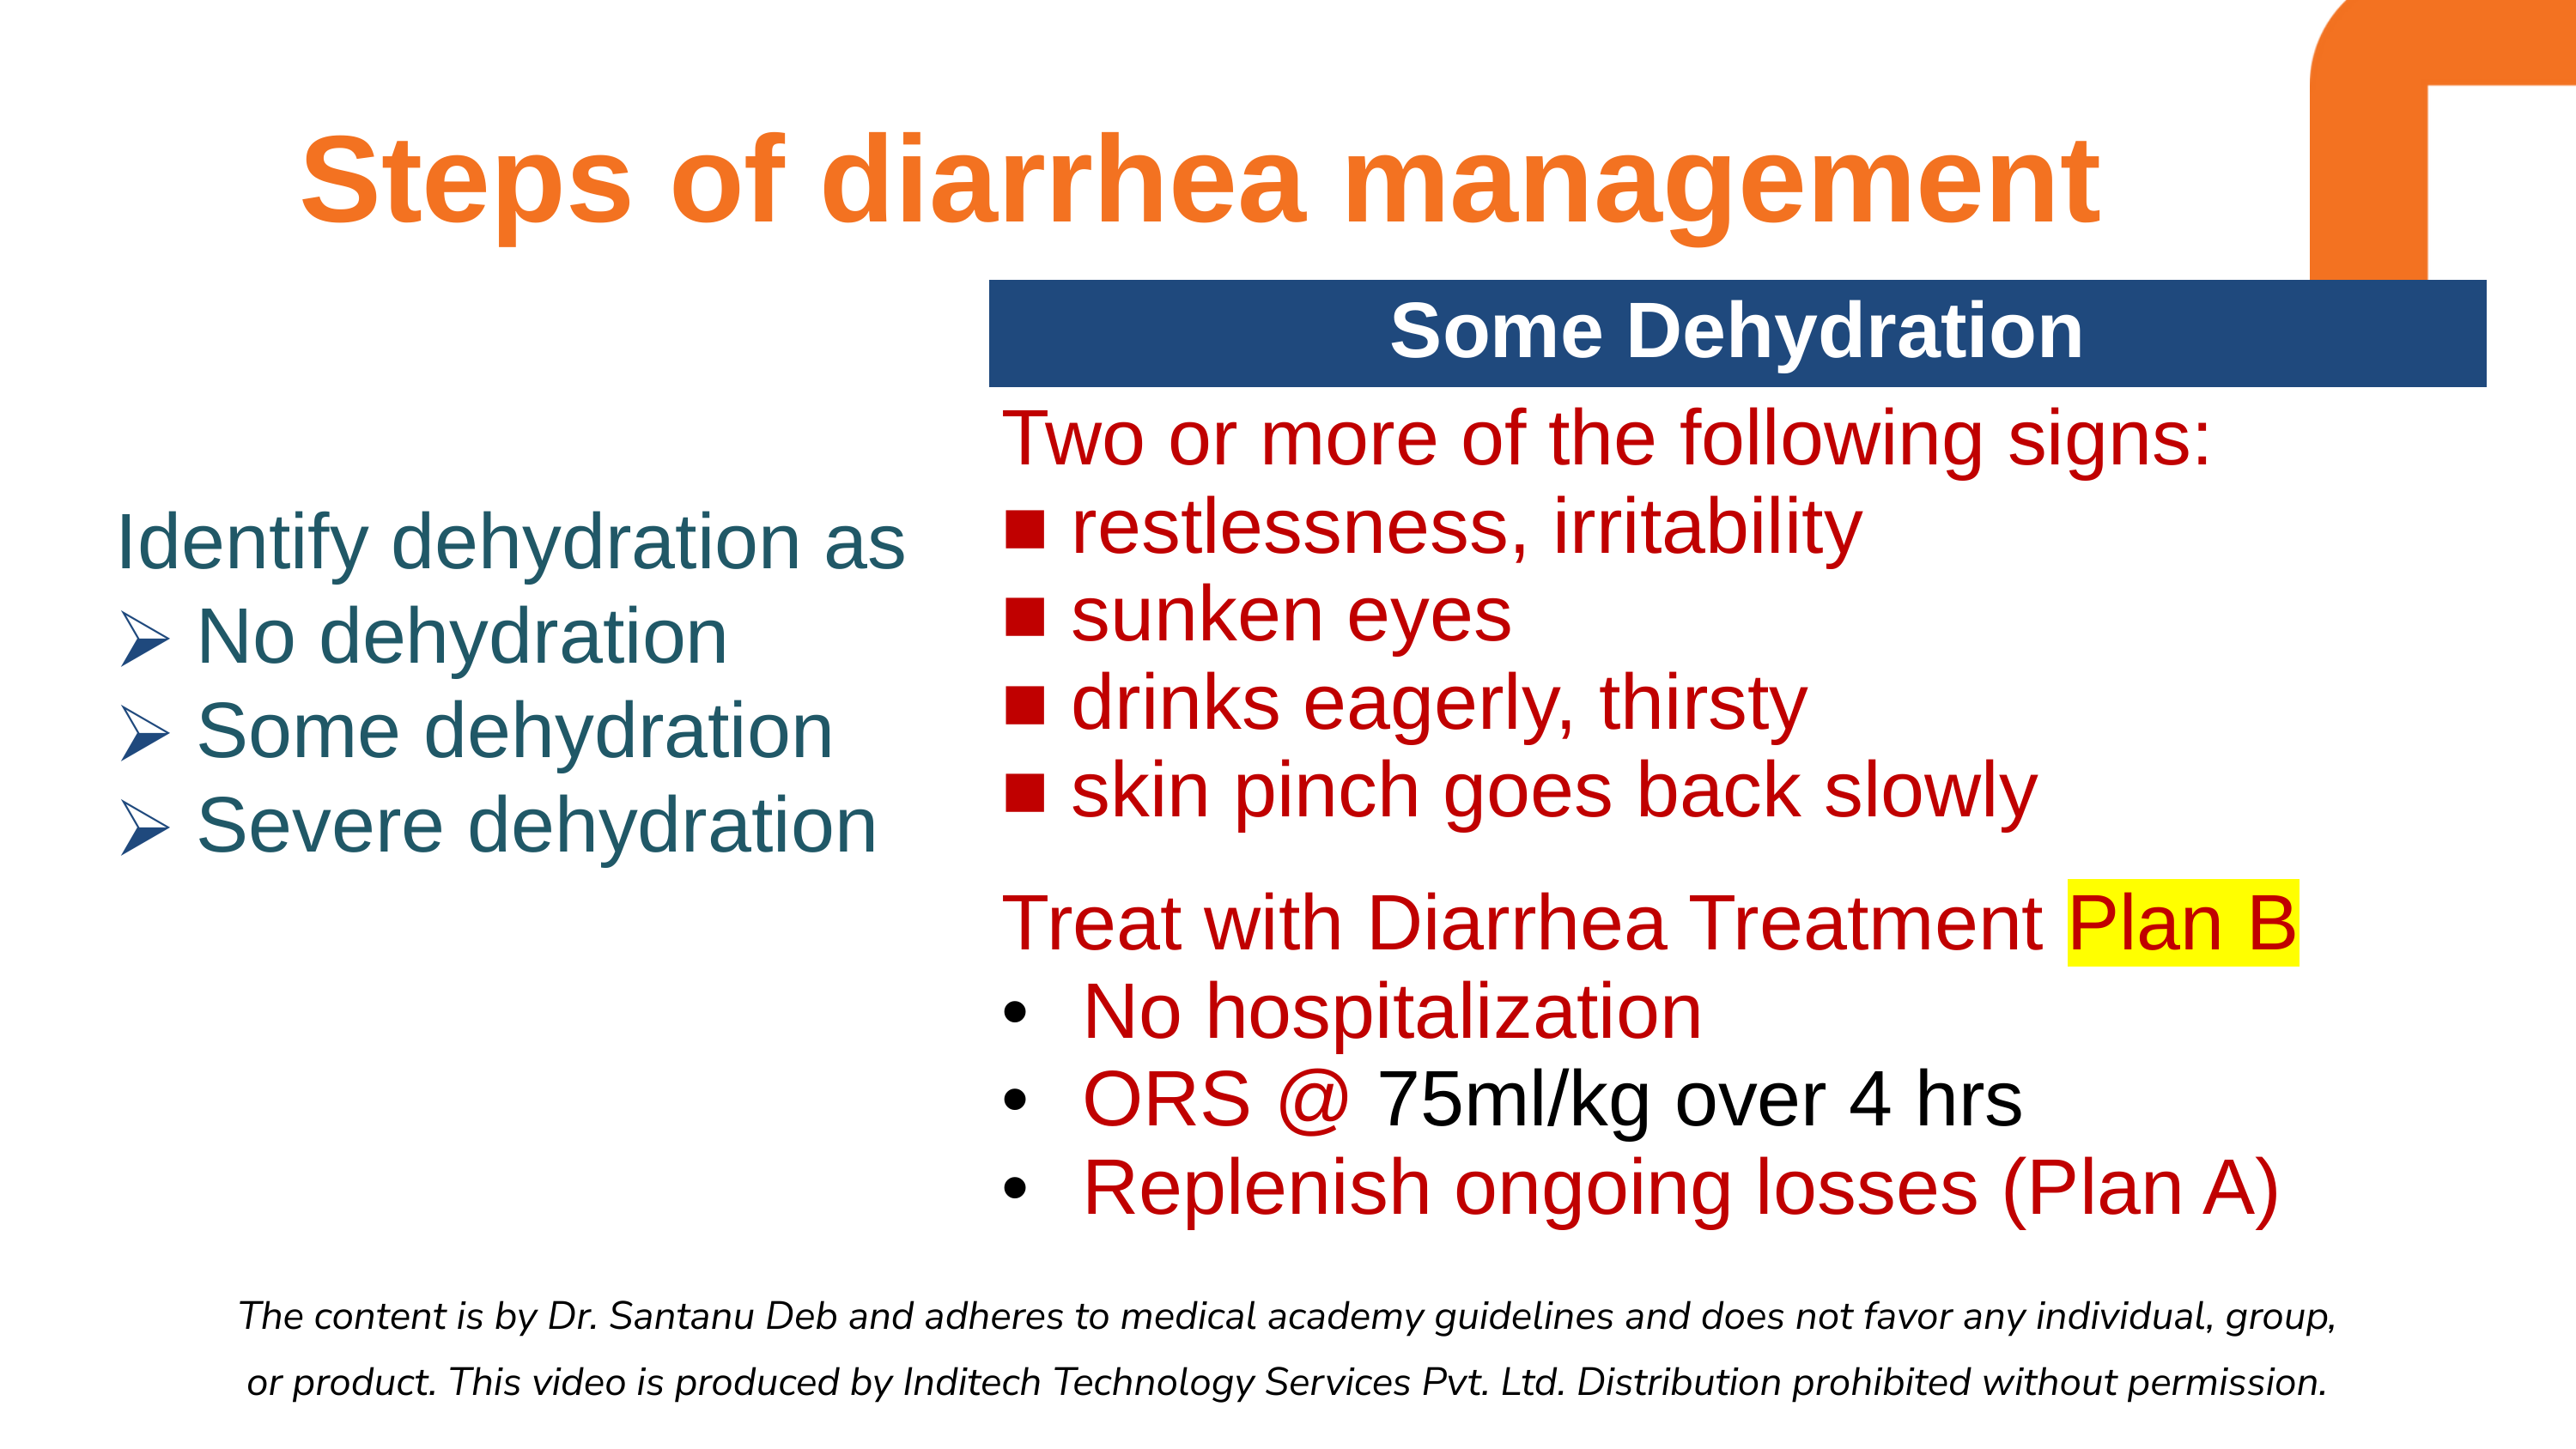

Steps of diarrhea management
| Some Dehydration |
| --- |
| Two or more of the following signs: ■ restlessness, irritability ■ sunken eyes ■ drinks eagerly, thirsty ■ skin pinch goes back slowly |
| Treat with Diarrhea Treatment Plan B No hospitalization ORS @ 75ml/kg over 4 hrs Replenish ongoing losses (Plan A) |
Identify dehydration as
No dehydration
Some dehydration
Severe dehydration
The content is by Dr. Santanu Deb and adheres to medical academy guidelines and does not favor any individual, group, or product. This video is produced by Inditech Technology Services Pvt. Ltd. Distribution prohibited without permission.